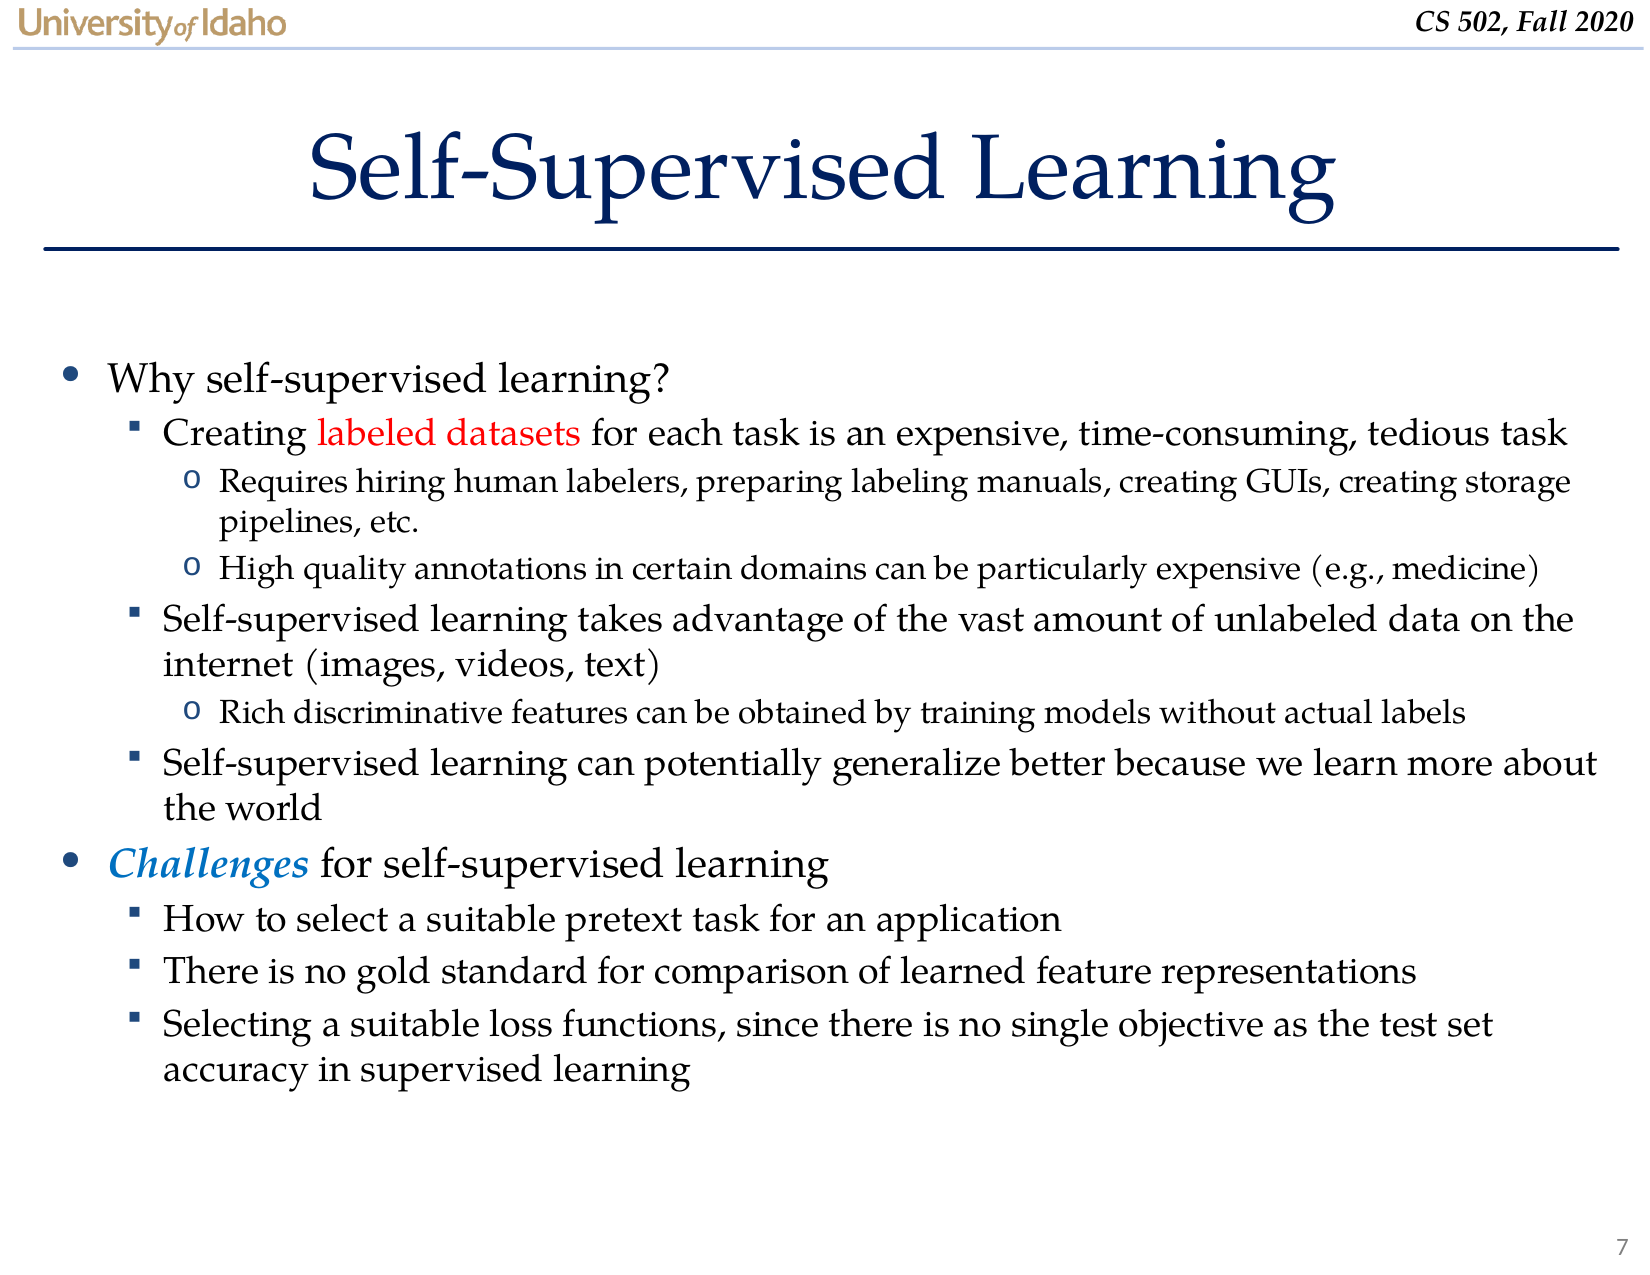

# Self-Supervised Learning
Why self-supervised learning?
Creating labeled datasets for each task is an expensive, time-consuming, tedious task
Requires hiring human labelers, preparing labeling manuals, creating GUIs, creating storage pipelines, etc.
High quality annotations in certain domains can be particularly expensive (e.g., medicine)
Self-supervised learning takes advantage of the vast amount of unlabeled data on the internet (images, videos, text)
Rich discriminative features can be obtained by training models without actual labels
Self-supervised learning can potentially generalize better because we learn more about the world
Challenges for self-supervised learning
How to select a suitable pretext task for an application
There is no gold standard for comparison of learned feature representations
Selecting a suitable loss functions, since there is no single objective as the test set accuracy in supervised learning